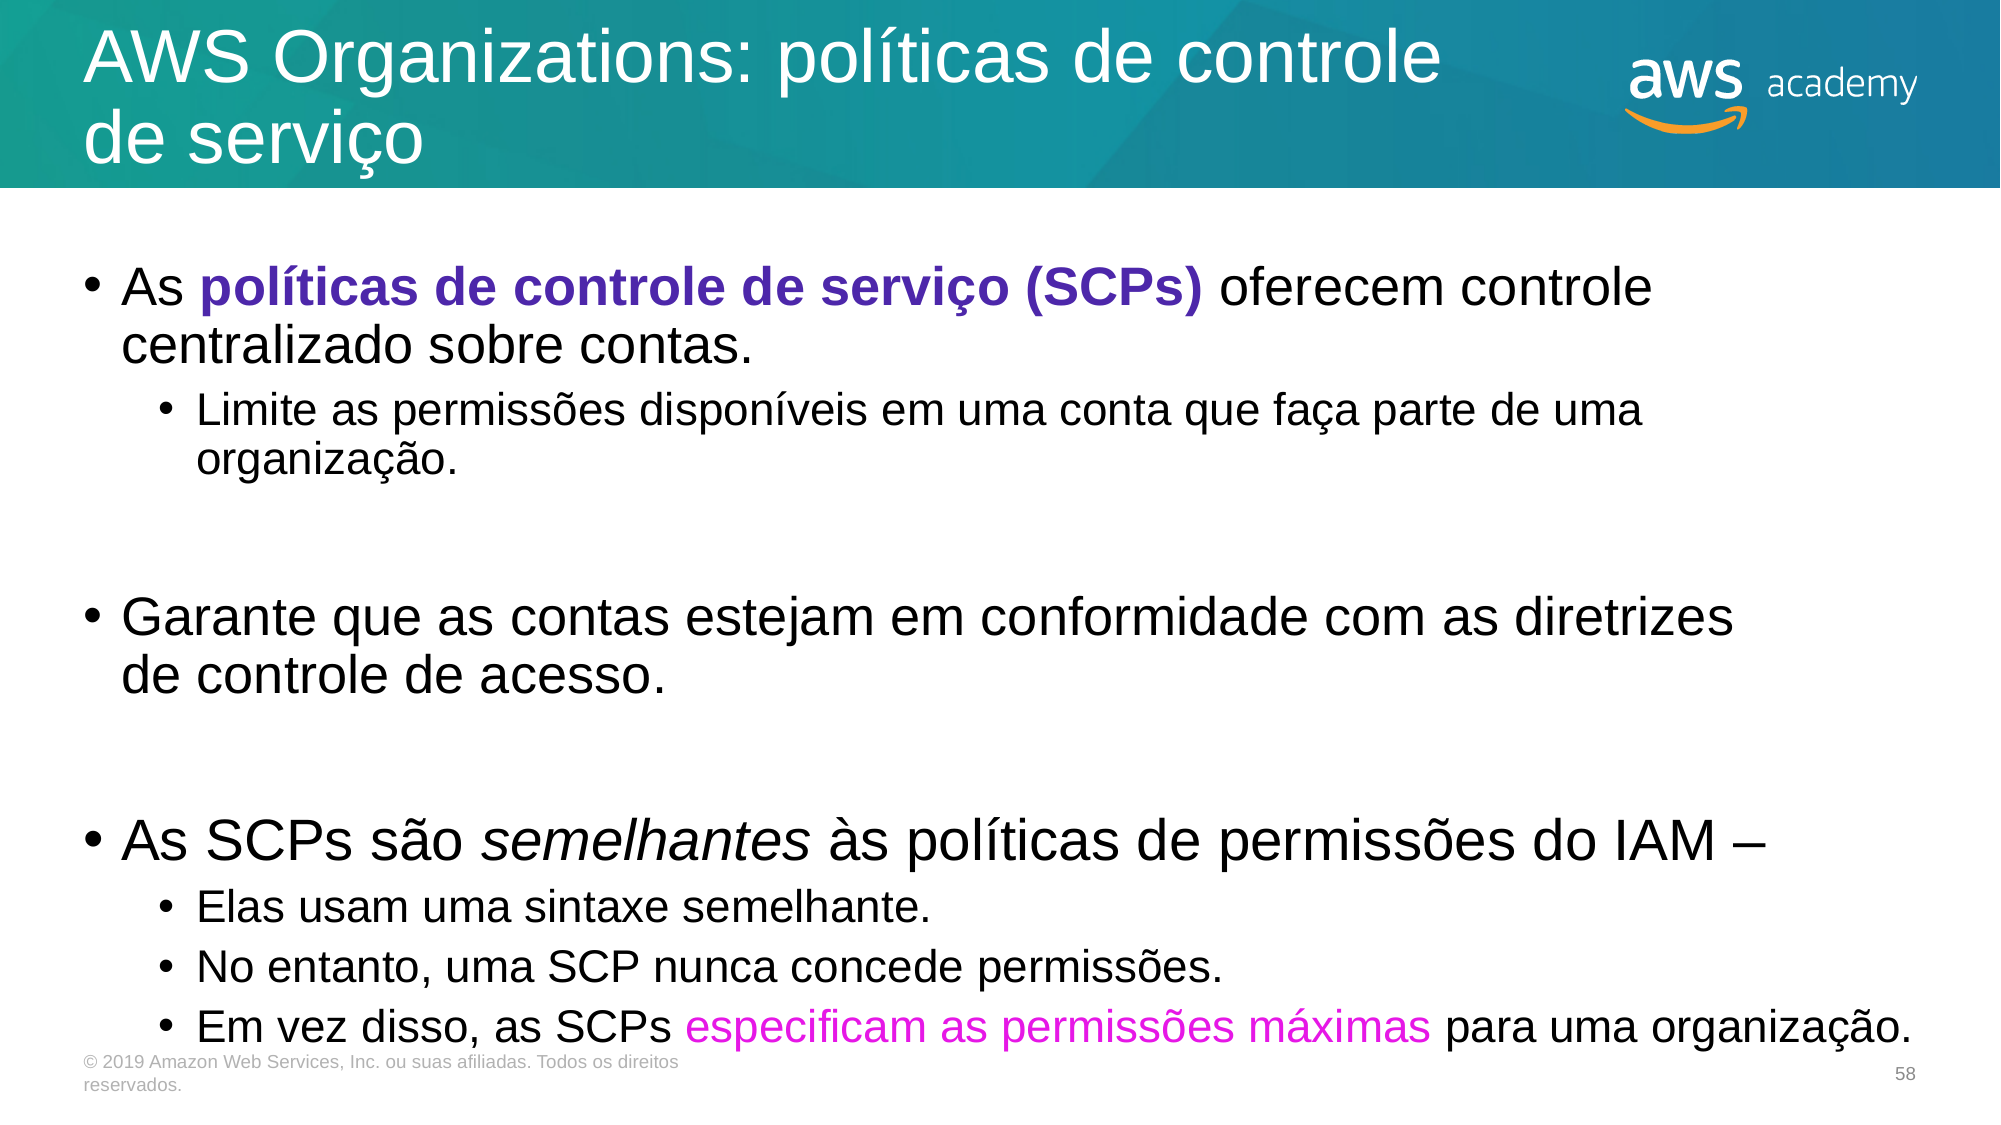

# AWS Organizations: políticas de controle de serviço
As políticas de controle de serviço (SCPs) oferecem controle centralizado sobre contas.
Limite as permissões disponíveis em uma conta que faça parte de uma organização.

Garante que as contas estejam em conformidade com as diretrizes
de controle de acesso.

As SCPs são semelhantes às políticas de permissões do IAM –
Elas usam uma sintaxe semelhante.
No entanto, uma SCP nunca concede permissões.
Em vez disso, as SCPs especificam as permissões máximas para uma organização.
© 2019 Amazon Web Services, Inc. ou suas afiliadas. Todos os direitos reservados.
58